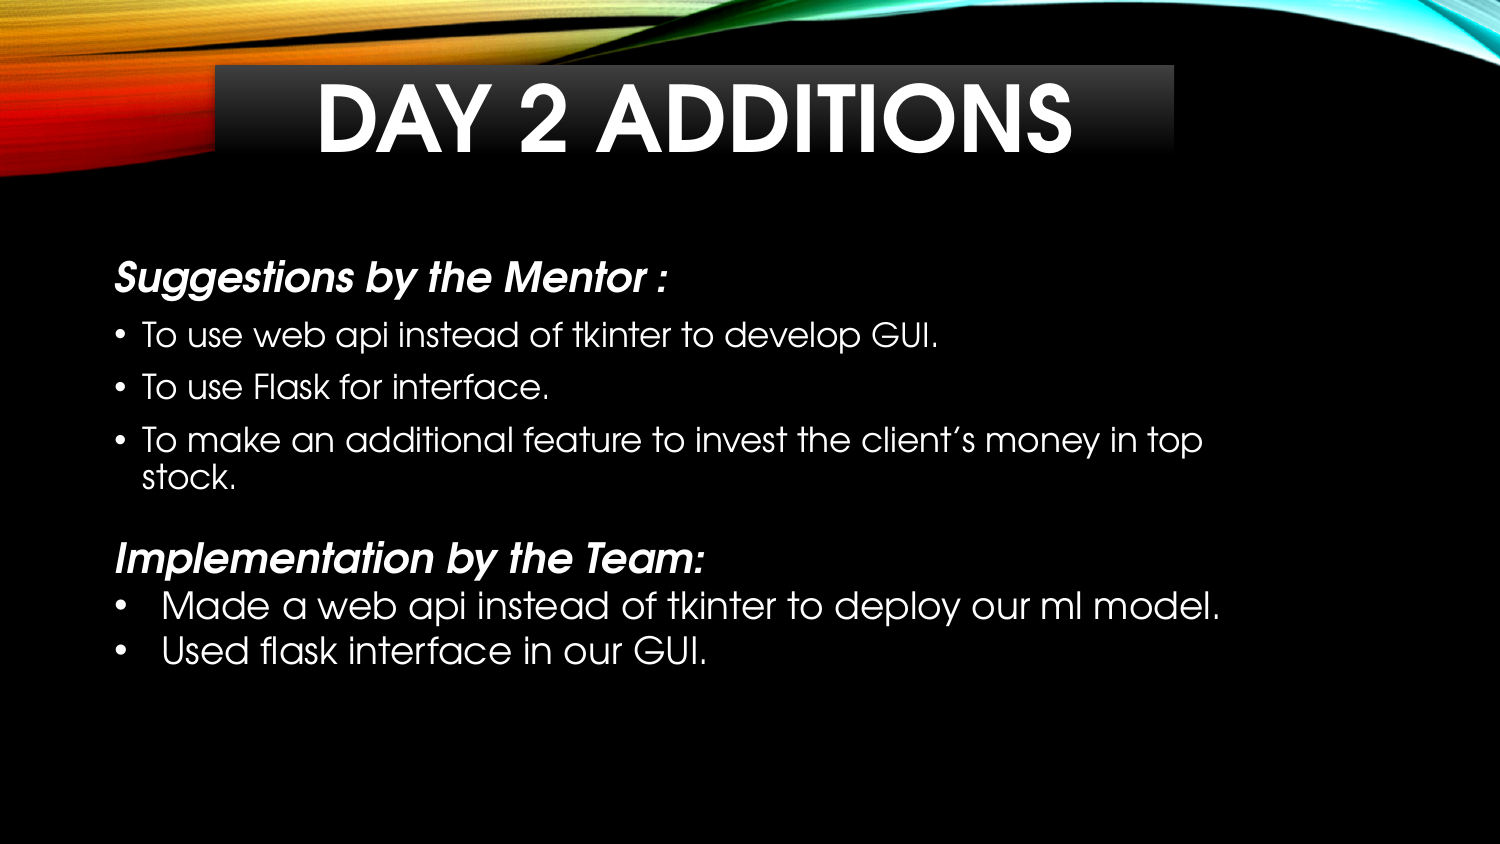

Day 2 additions
Suggestions by the Mentor :
To use web api instead of tkinter to develop GUI.
To use Flask for interface.
To make an additional feature to invest the client’s money in top stock.

Implementation by the Team:
Made a web api instead of tkinter to deploy our ml model.
Used flask interface in our GUI.